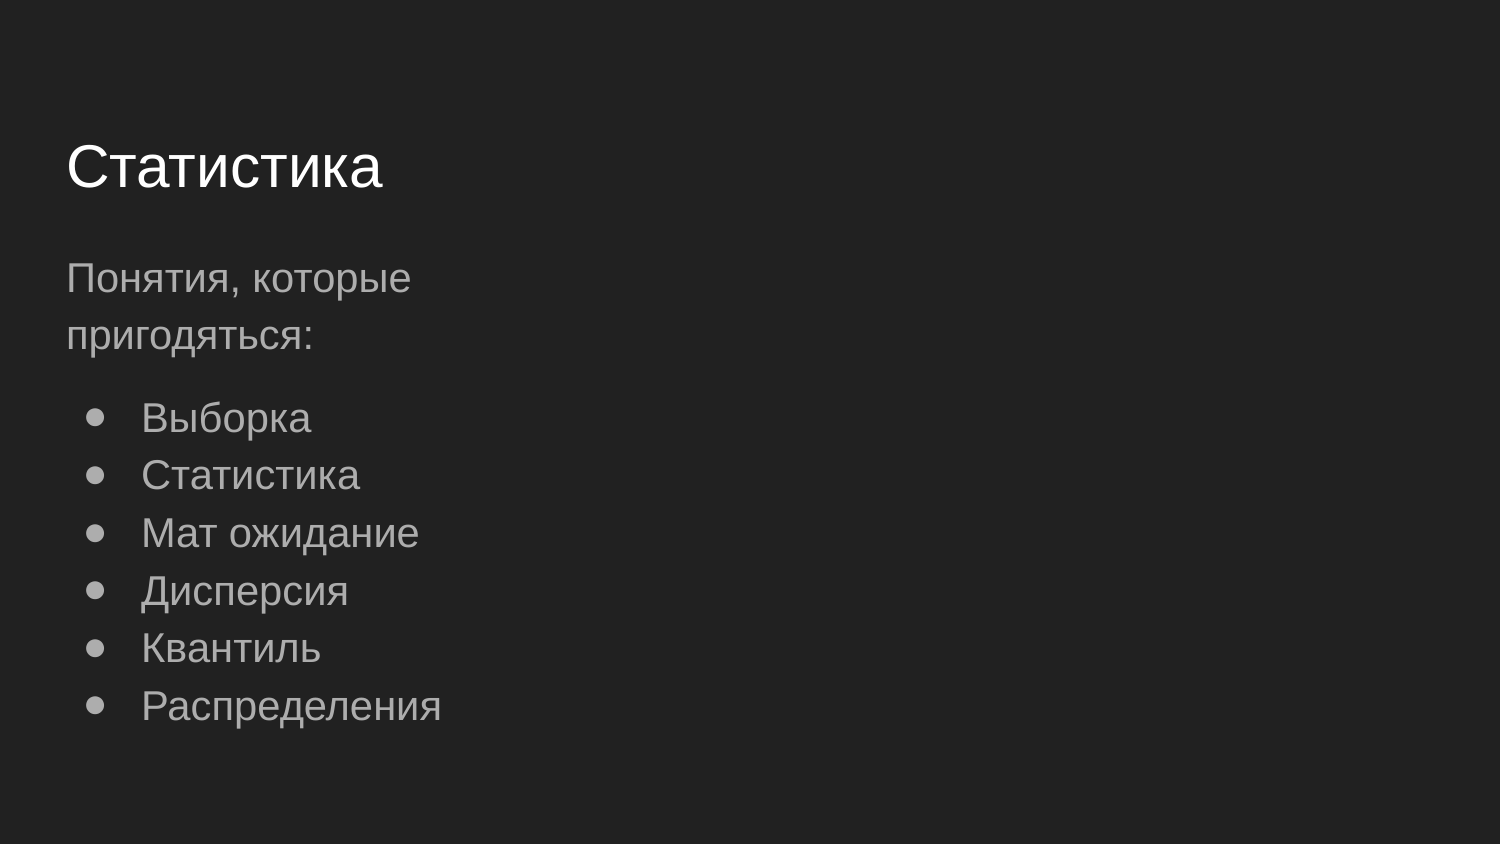

# Статистика
Понятия, которые пригодяться:
Выборка
Статистика
Мат ожидание
Дисперсия
Квантиль
Распределения